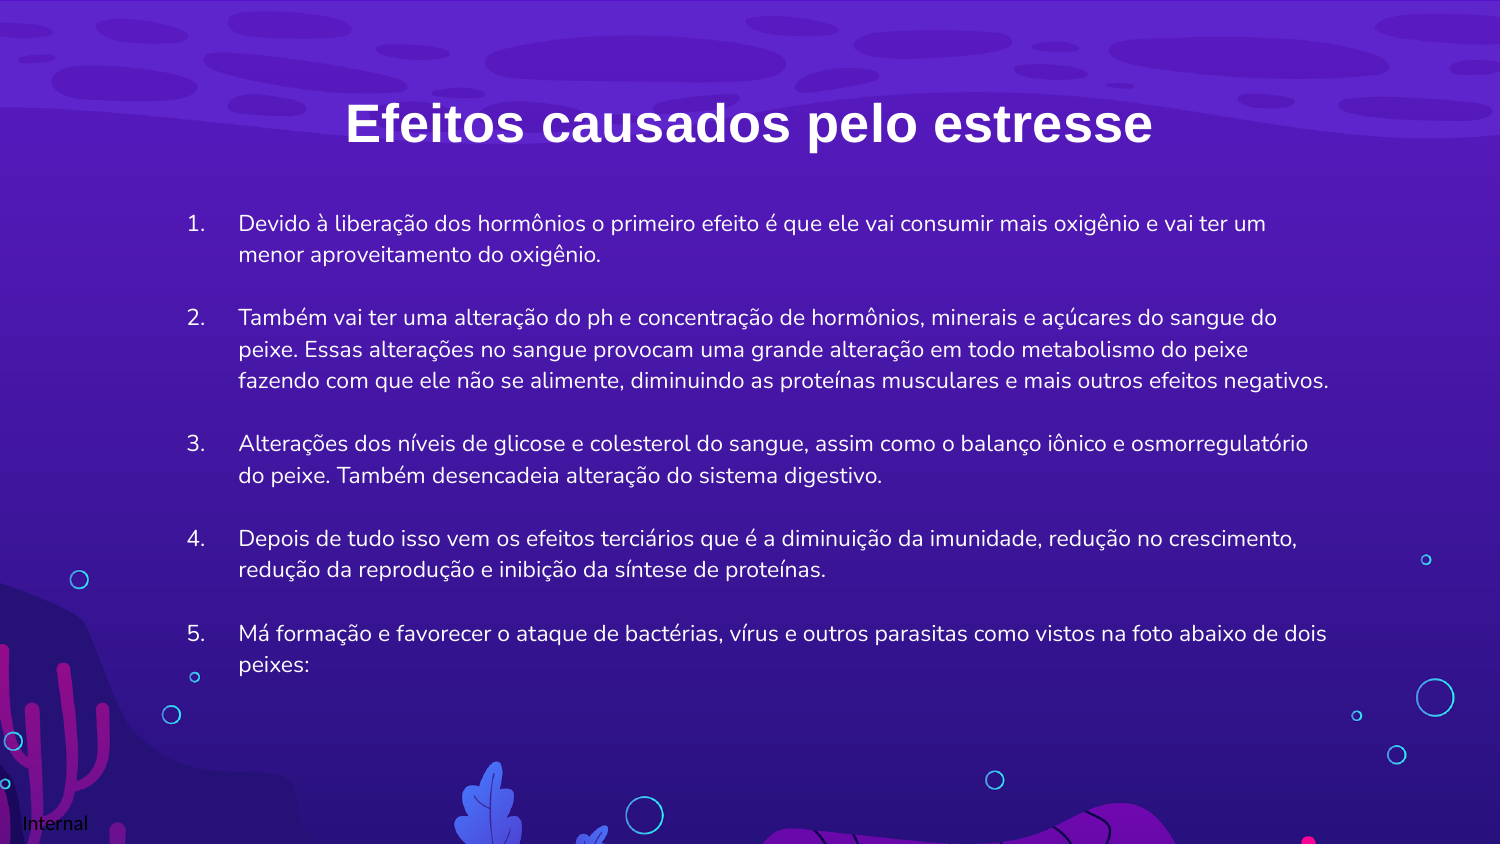

# Efeitos causados pelo estresse
Devido à liberação dos hormônios o primeiro efeito é que ele vai consumir mais oxigênio e vai ter um menor aproveitamento do oxigênio.

Também vai ter uma alteração do ph e concentração de hormônios, minerais e açúcares do sangue do peixe. Essas alterações no sangue provocam uma grande alteração em todo metabolismo do peixe fazendo com que ele não se alimente, diminuindo as proteínas musculares e mais outros efeitos negativos.

Alterações dos níveis de glicose e colesterol do sangue, assim como o balanço iônico e osmorregulatório do peixe. Também desencadeia alteração do sistema digestivo.
Depois de tudo isso vem os efeitos terciários que é a diminuição da imunidade, redução no crescimento, redução da reprodução e inibição da síntese de proteínas.
Má formação e favorecer o ataque de bactérias, vírus e outros parasitas como vistos na foto abaixo de dois peixes: